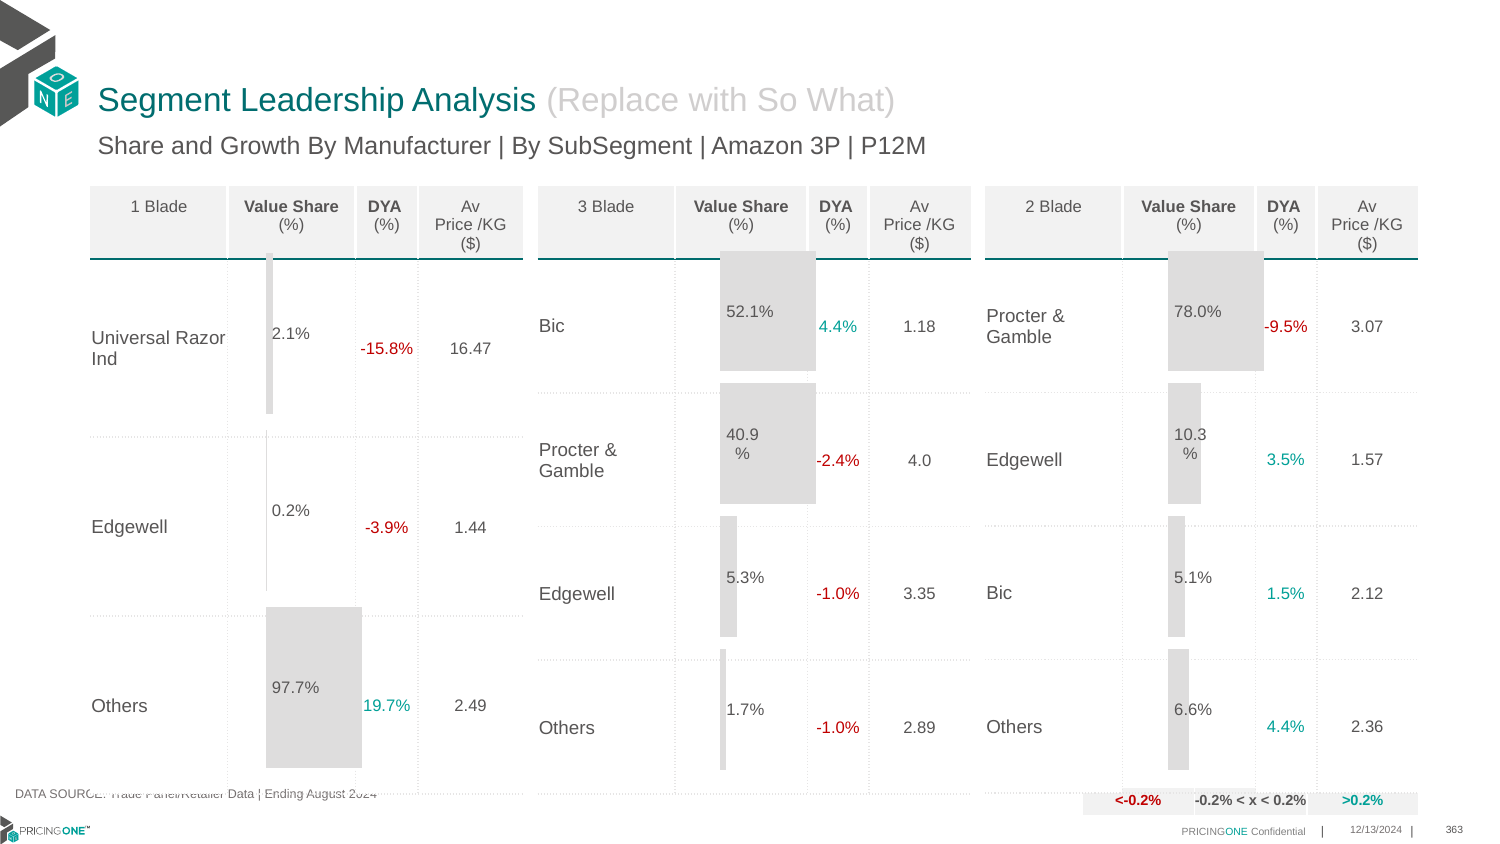

# Segment Leadership Analysis (Replace with So What)
Share and Growth By Manufacturer | By SubSegment | Amazon 3P | P12M
| 3 Blade | Value Share (%) | DYA (%) | Av Price /KG ($) |
| --- | --- | --- | --- |
| Bic |  | 4.4% | 1.18 |
| Procter & Gamble |  | -2.4% | 4.0 |
| Edgewell |  | -1.0% | 3.35 |
| Others |  | -1.0% | 2.89 |
| 1 Blade | Value Share (%) | DYA (%) | Av Price /KG ($) |
| --- | --- | --- | --- |
| Universal Razor Ind |  | -15.8% | 16.47 |
| Edgewell |  | -3.9% | 1.44 |
| Others |  | 19.7% | 2.49 |
| 2 Blade | Value Share (%) | DYA (%) | Av Price /KG ($) |
| --- | --- | --- | --- |
| Procter & Gamble |  | -9.5% | 3.07 |
| Edgewell |  | 3.5% | 1.57 |
| Bic |  | 1.5% | 2.12 |
| Others |  | 4.4% | 2.36 |

### Chart

| Category | Amazon 3P | 1 Blade |
|---|---|
|  | 0.0206478578892372 |

### Chart

| Category | Amazon 3P | 3 Blade |
|---|---|
|  | 0.5214978344818758 |

### Chart

| Category | Amazon 3P | 2 Blade |
|---|---|
|  | 0.7795326135943514 |
DATA SOURCE: Trade Panel/Retailer Data | Ending August 2024
| <-0.2% | -0.2% < x < 0.2% | >0.2% |
| --- | --- | --- |

12/13/2024
363